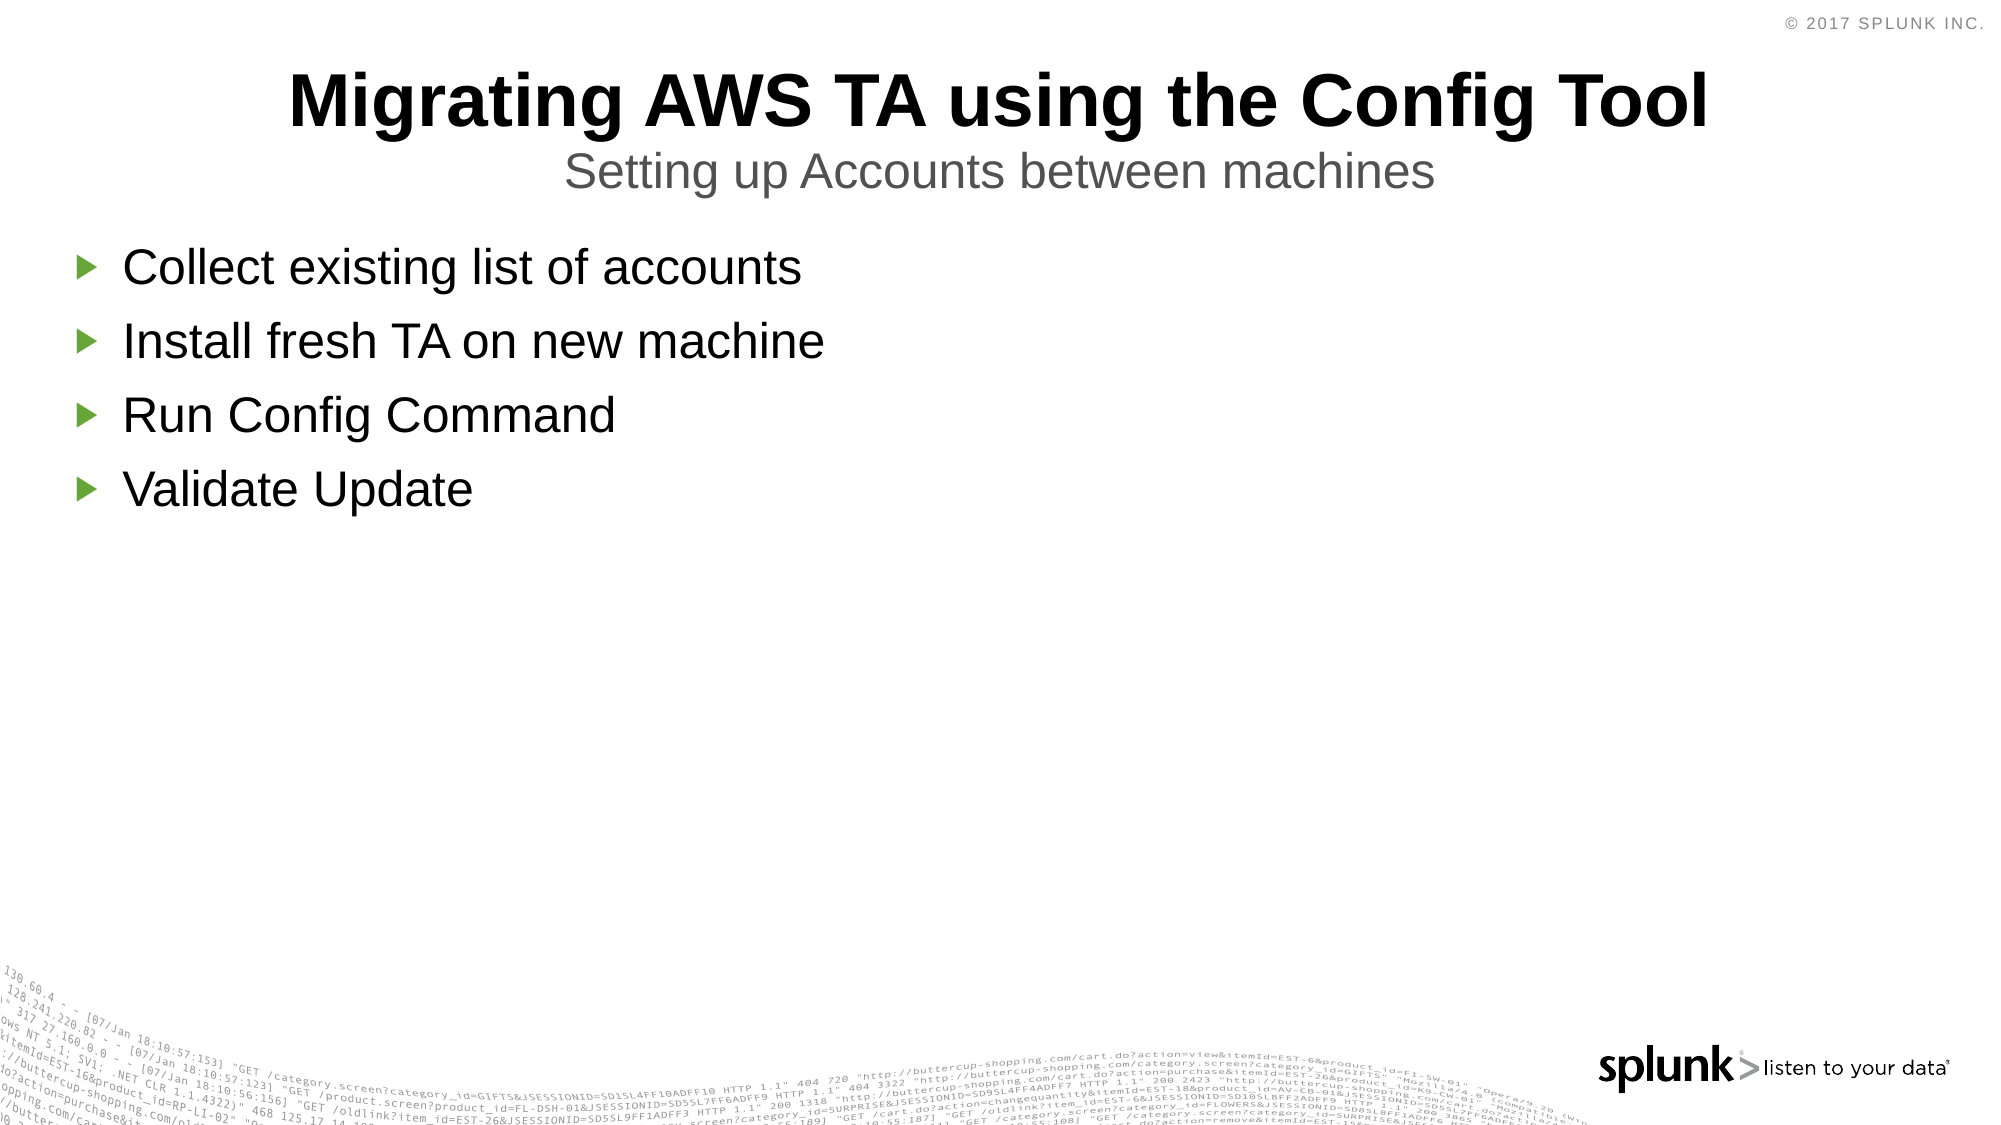

# Migrating AWS TA using the Config Tool
Setting up Accounts between machines
Collect existing list of accounts
Install fresh TA on new machine
Run Config Command
Validate Update